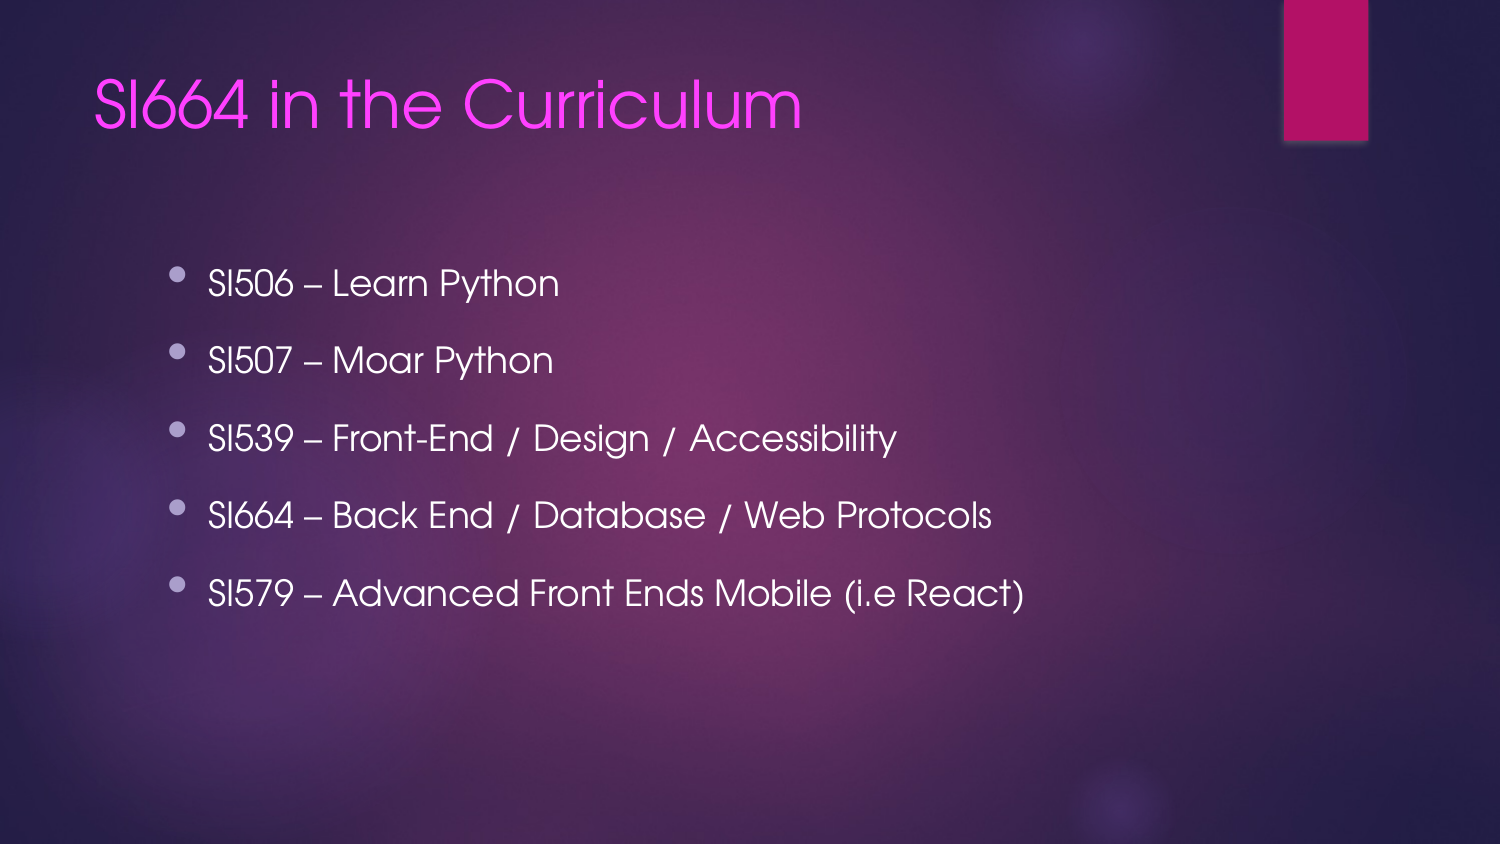

# SI664 in the Curriculum
SI506 – Learn Python
SI507 – Moar Python
SI539 – Front-End / Design / Accessibility
SI664 – Back End / Database / Web Protocols
SI579 – Advanced Front Ends Mobile (i.e React)